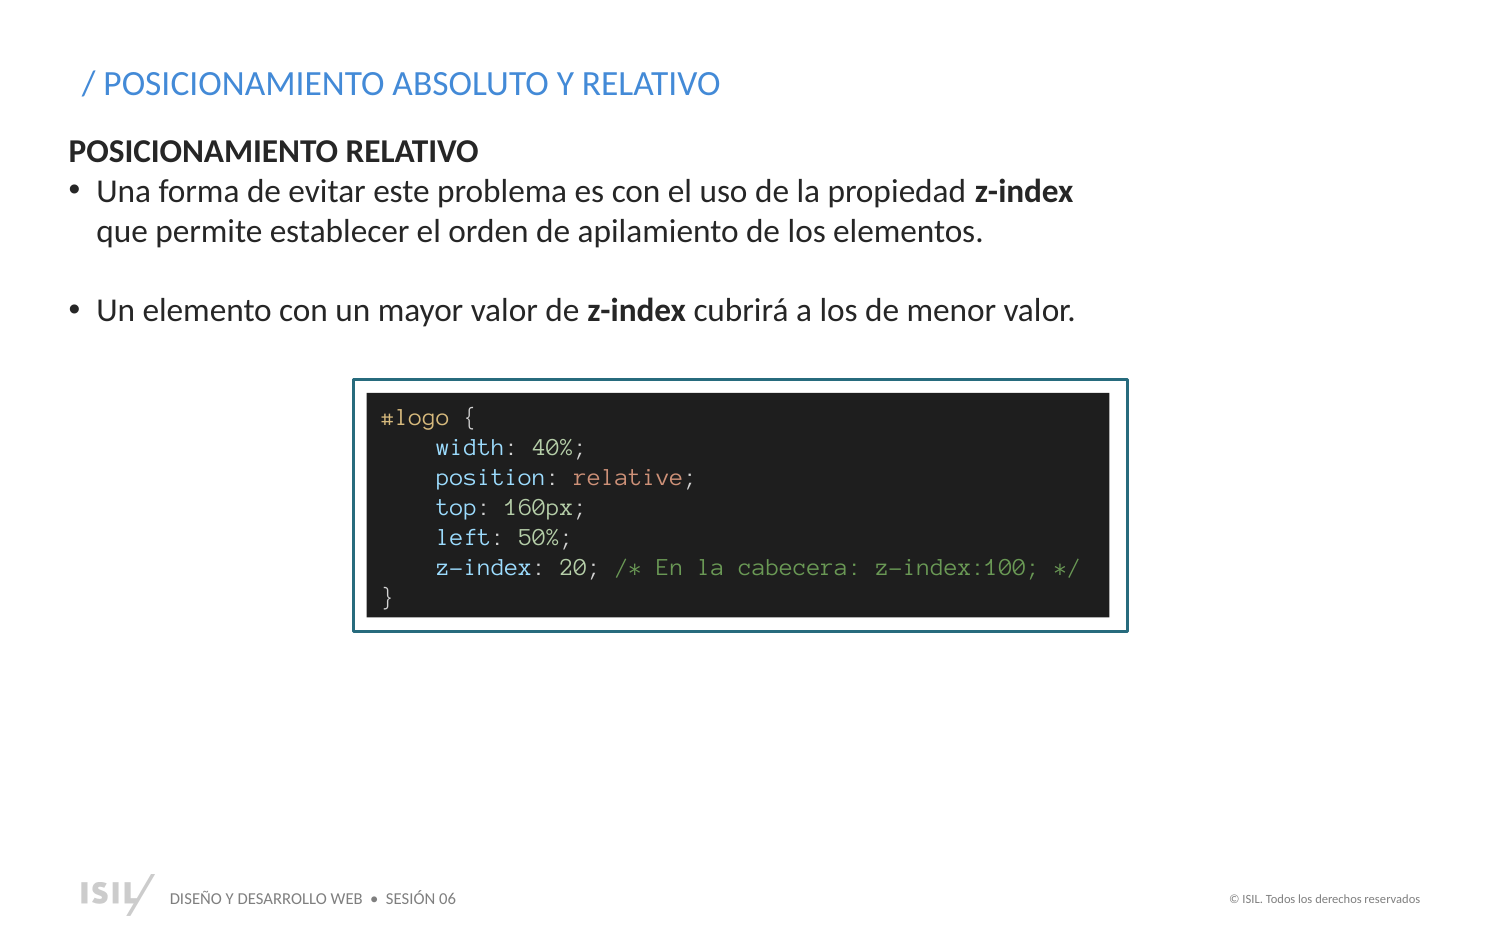

/ POSICIONAMIENTO ABSOLUTO Y RELATIVO
POSICIONAMIENTO RELATIVO
Una forma de evitar este problema es con el uso de la propiedad z-index que permite establecer el orden de apilamiento de los elementos.

Un elemento con un mayor valor de z-index cubrirá a los de menor valor.

#logo {
    width: 40%;
    position: relative;
    top: 160px;
    left: 50%;
    z-index: 20; /* En la cabecera: z-index:100; */
}